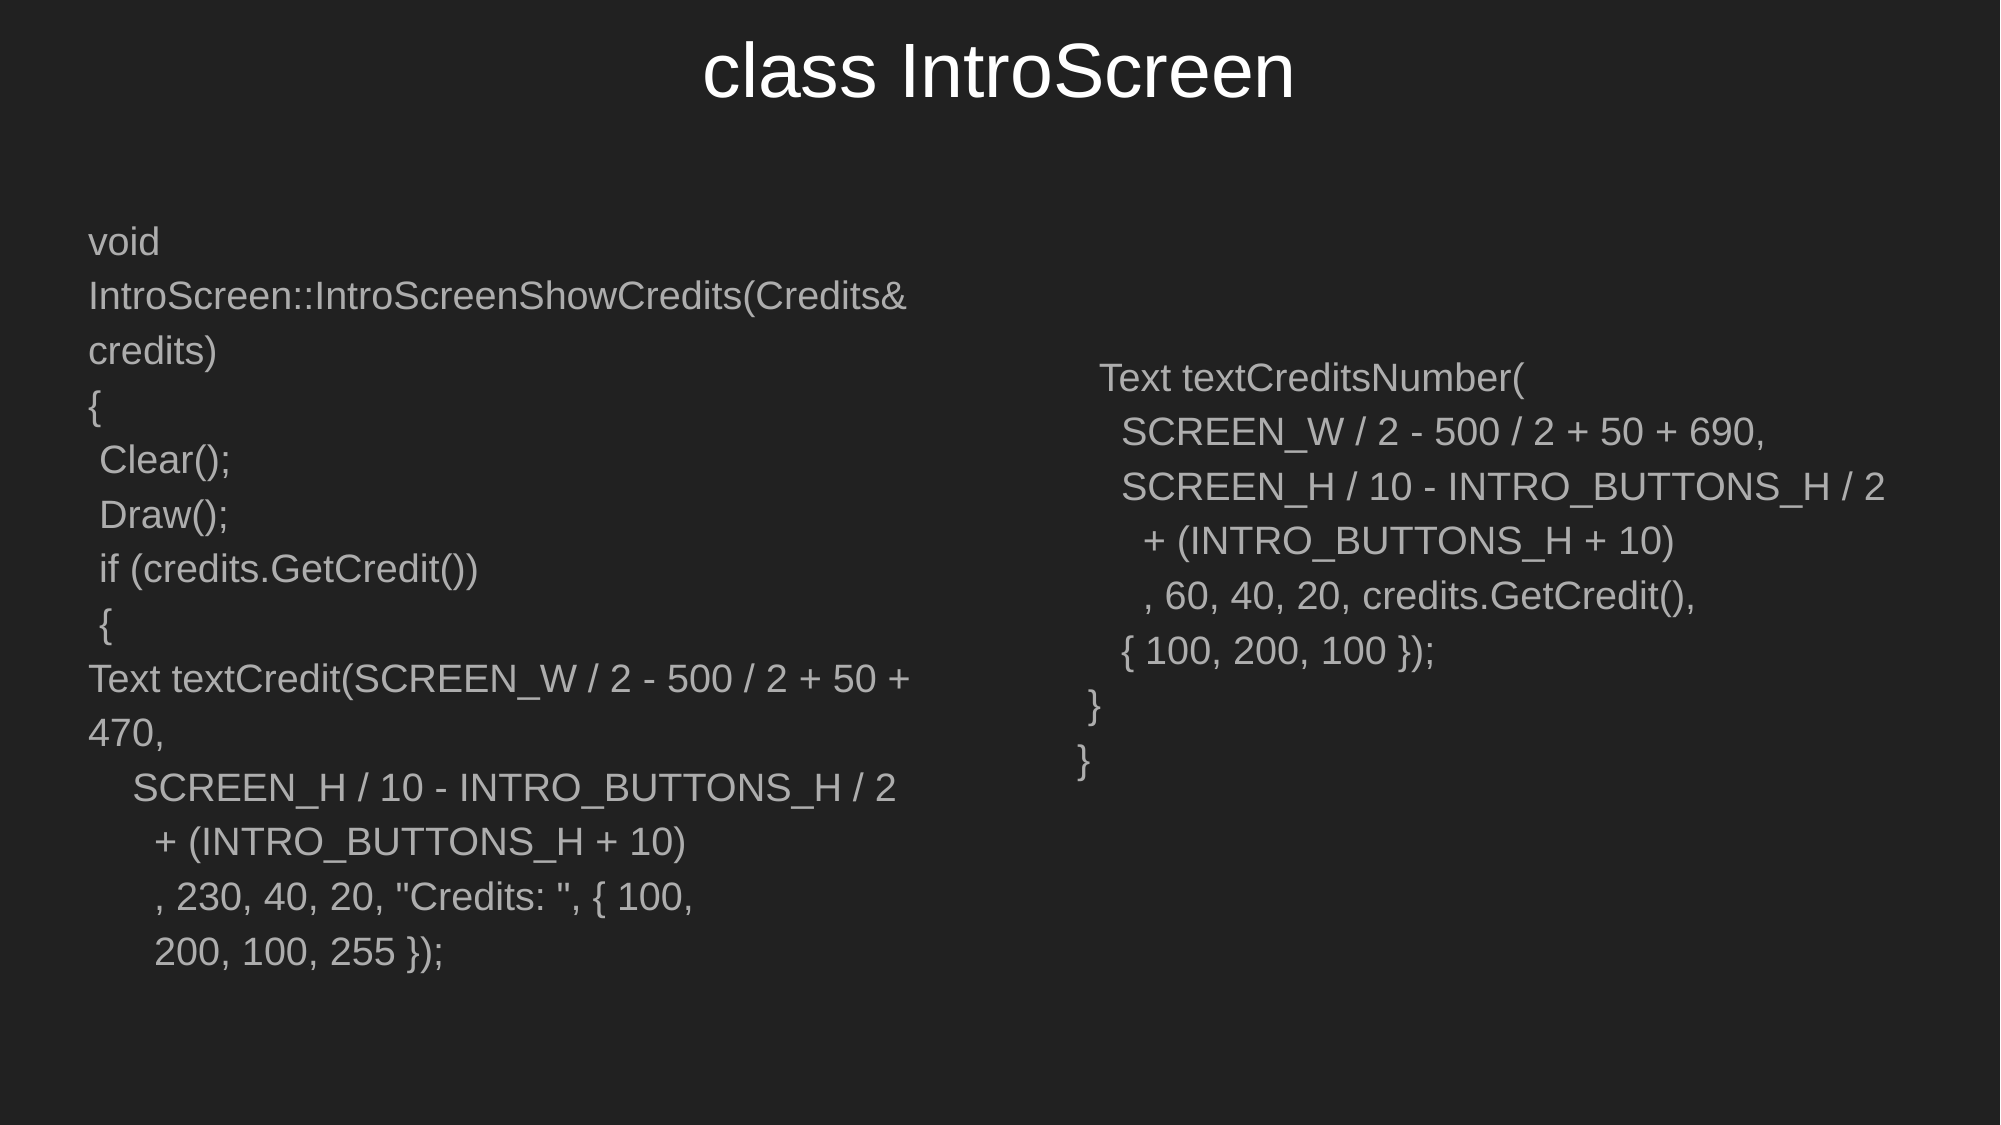

# class IntroScreen
void IntroScreen::IntroScreenShowCredits(Credits& credits)
{
 Clear();
 Draw();
 if (credits.GetCredit())
 {
Text textCredit(SCREEN_W / 2 - 500 / 2 + 50 + 470,
    SCREEN_H / 10 - INTRO_BUTTONS_H / 2
      + (INTRO_BUTTONS_H + 10)
      , 230, 40, 20, "Credits: ", { 100,
      200, 100, 255 });

  Text textCreditsNumber(
    SCREEN_W / 2 - 500 / 2 + 50 + 690,
    SCREEN_H / 10 - INTRO_BUTTONS_H / 2
      + (INTRO_BUTTONS_H + 10)
      , 60, 40, 20, credits.GetCredit(),
    { 100, 200, 100 });
 }
}